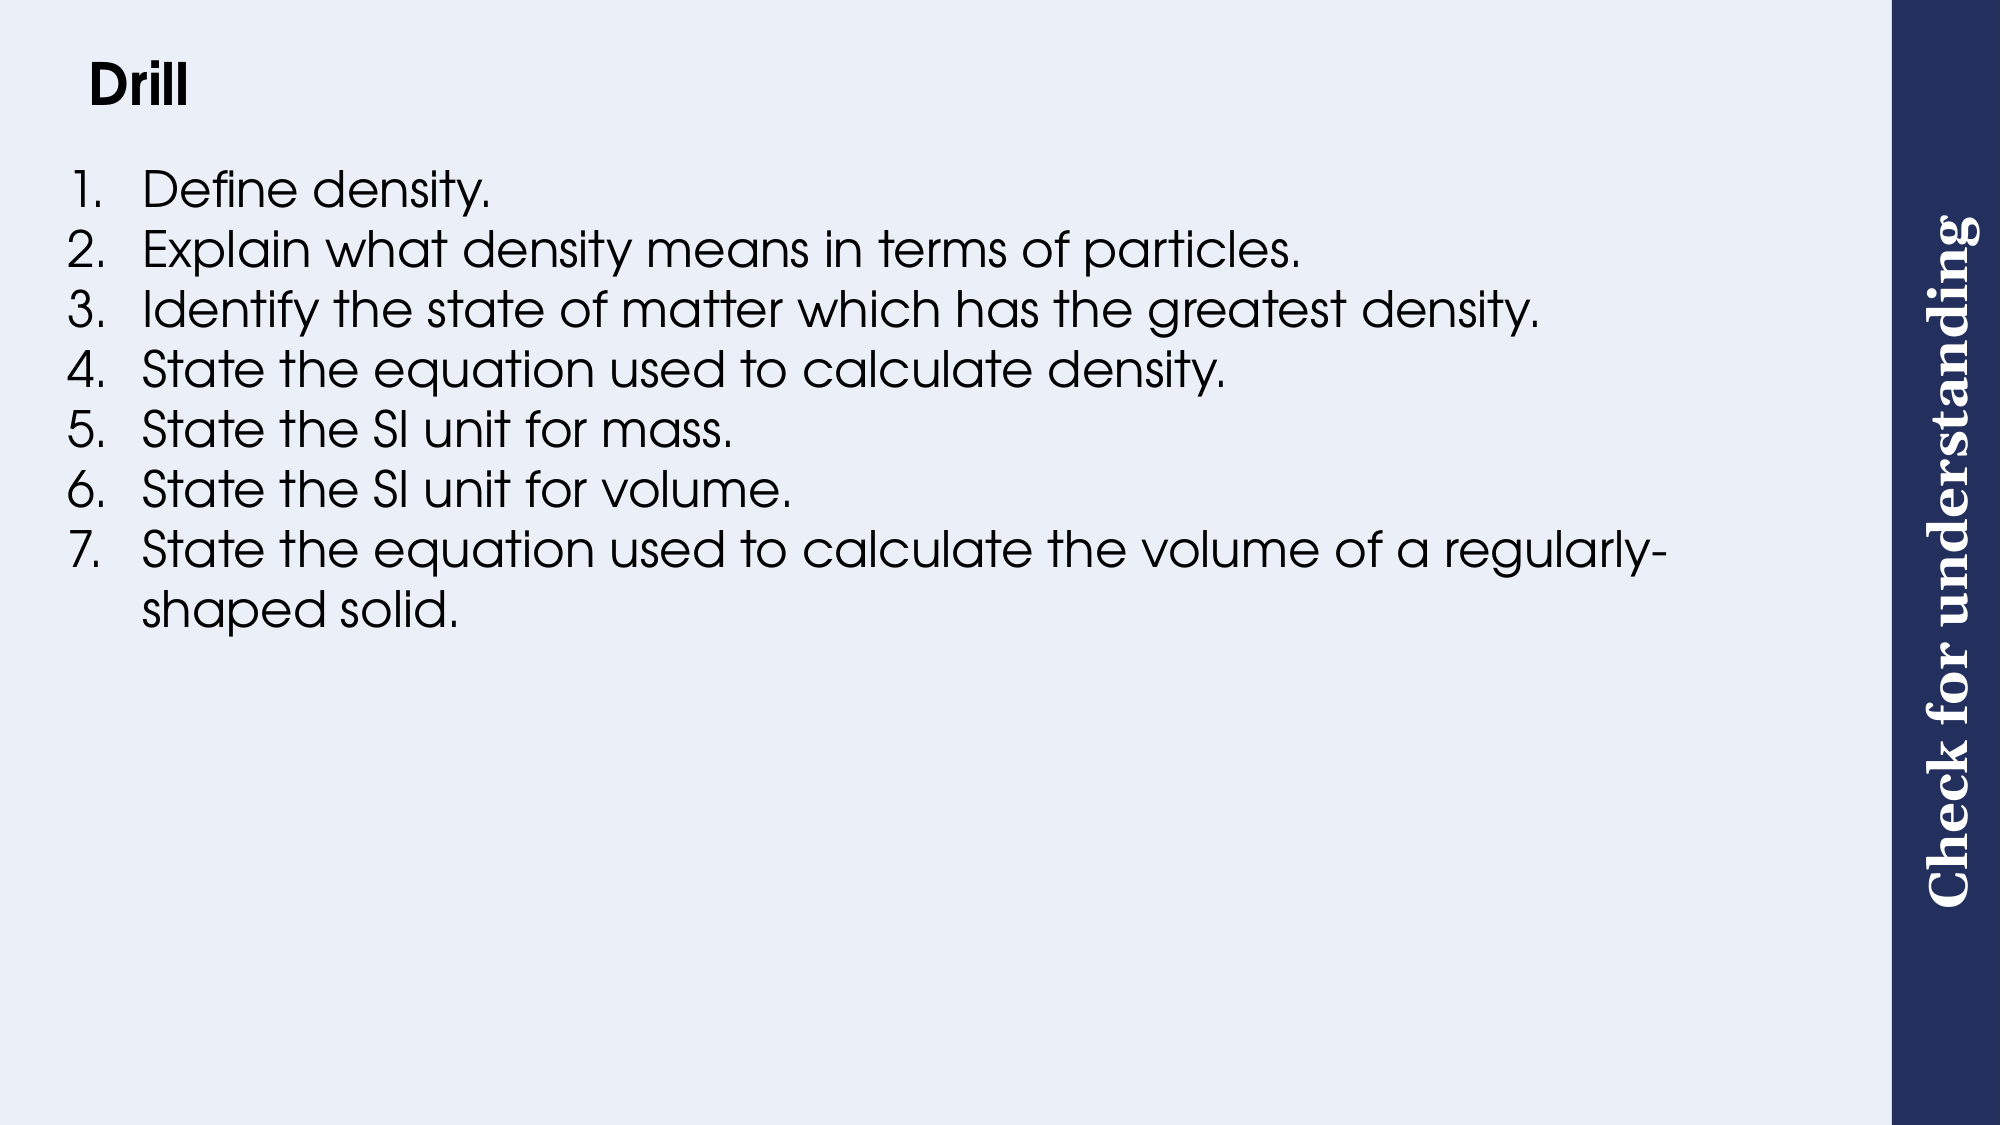

# Drill
Define density.
Explain what density means in terms of particles.
Identify the state of matter which has the greatest density.
State the equation used to calculate density.
State the SI unit for mass.
State the SI unit for volume.
State the equation used to calculate the volume of a regularly-shaped solid.